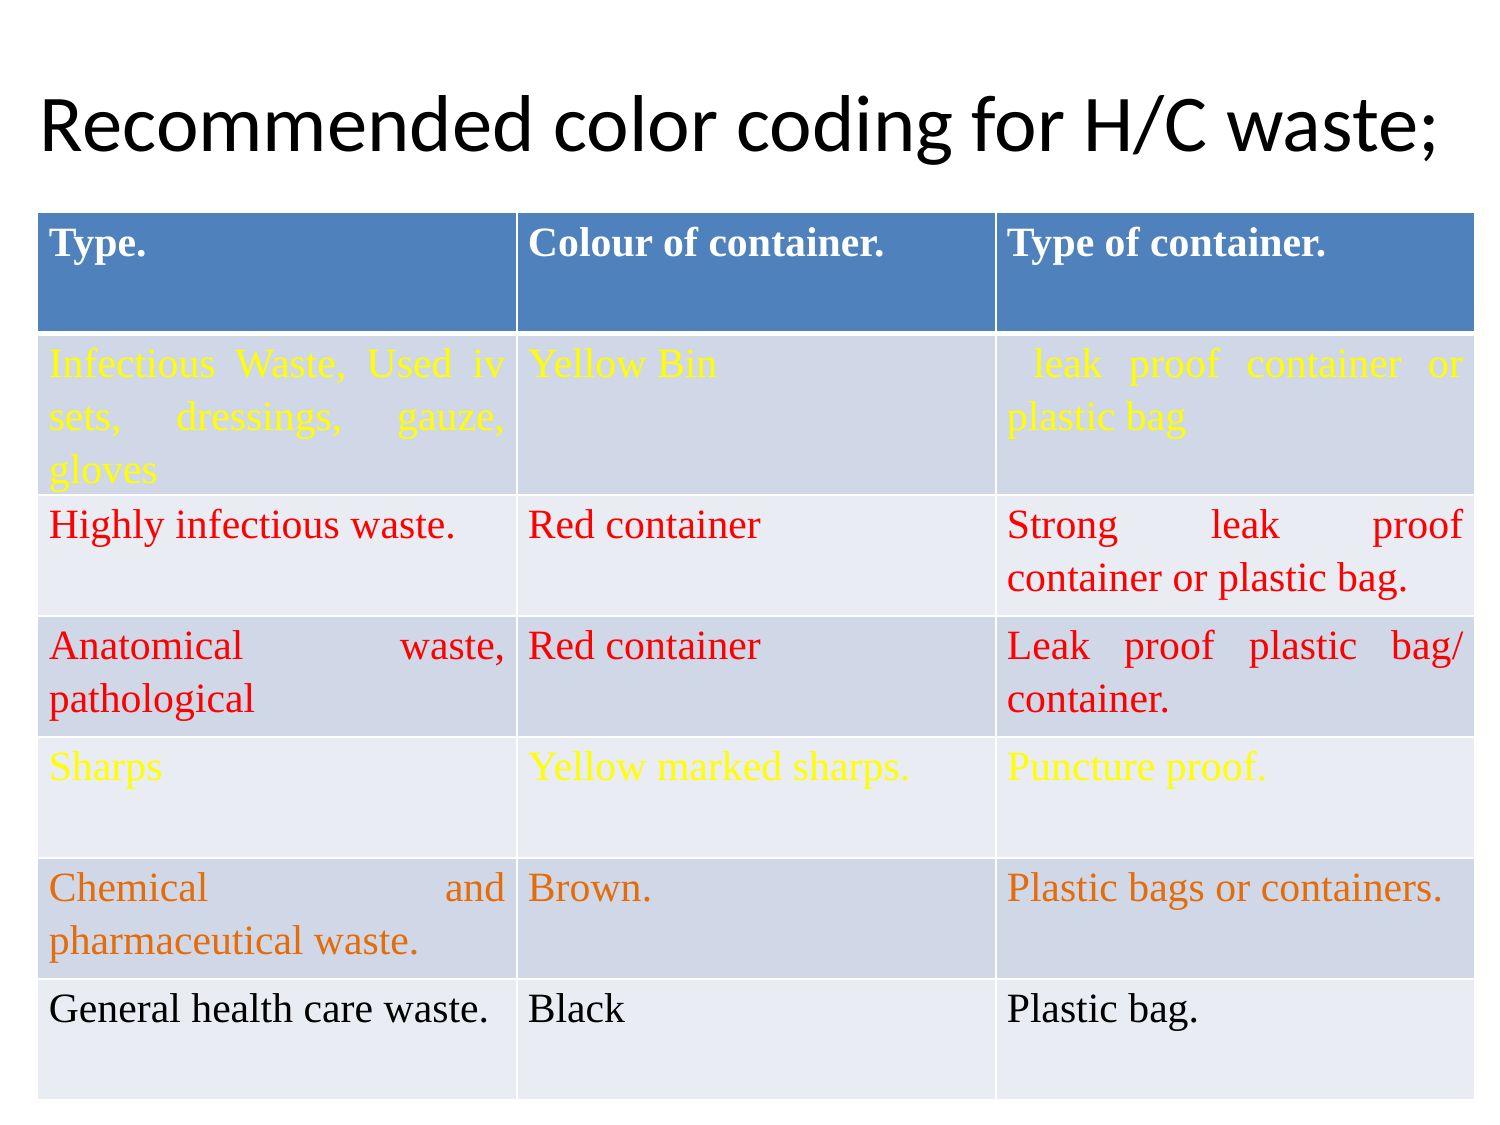

# Recommended color coding for H/C waste;
| Type. | Colour of container. | Type of container. |
| --- | --- | --- |
| Infectious Waste, Used iv sets, dressings, gauze, gloves | Yellow Bin | leak proof container or plastic bag |
| Highly infectious waste. | Red container | Strong leak proof container or plastic bag. |
| Anatomical waste, pathological | Red container | Leak proof plastic bag/ container. |
| Sharps | Yellow marked sharps. | Puncture proof. |
| Chemical and pharmaceutical waste. | Brown. | Plastic bags or containers. |
| General health care waste. | Black | Plastic bag. |